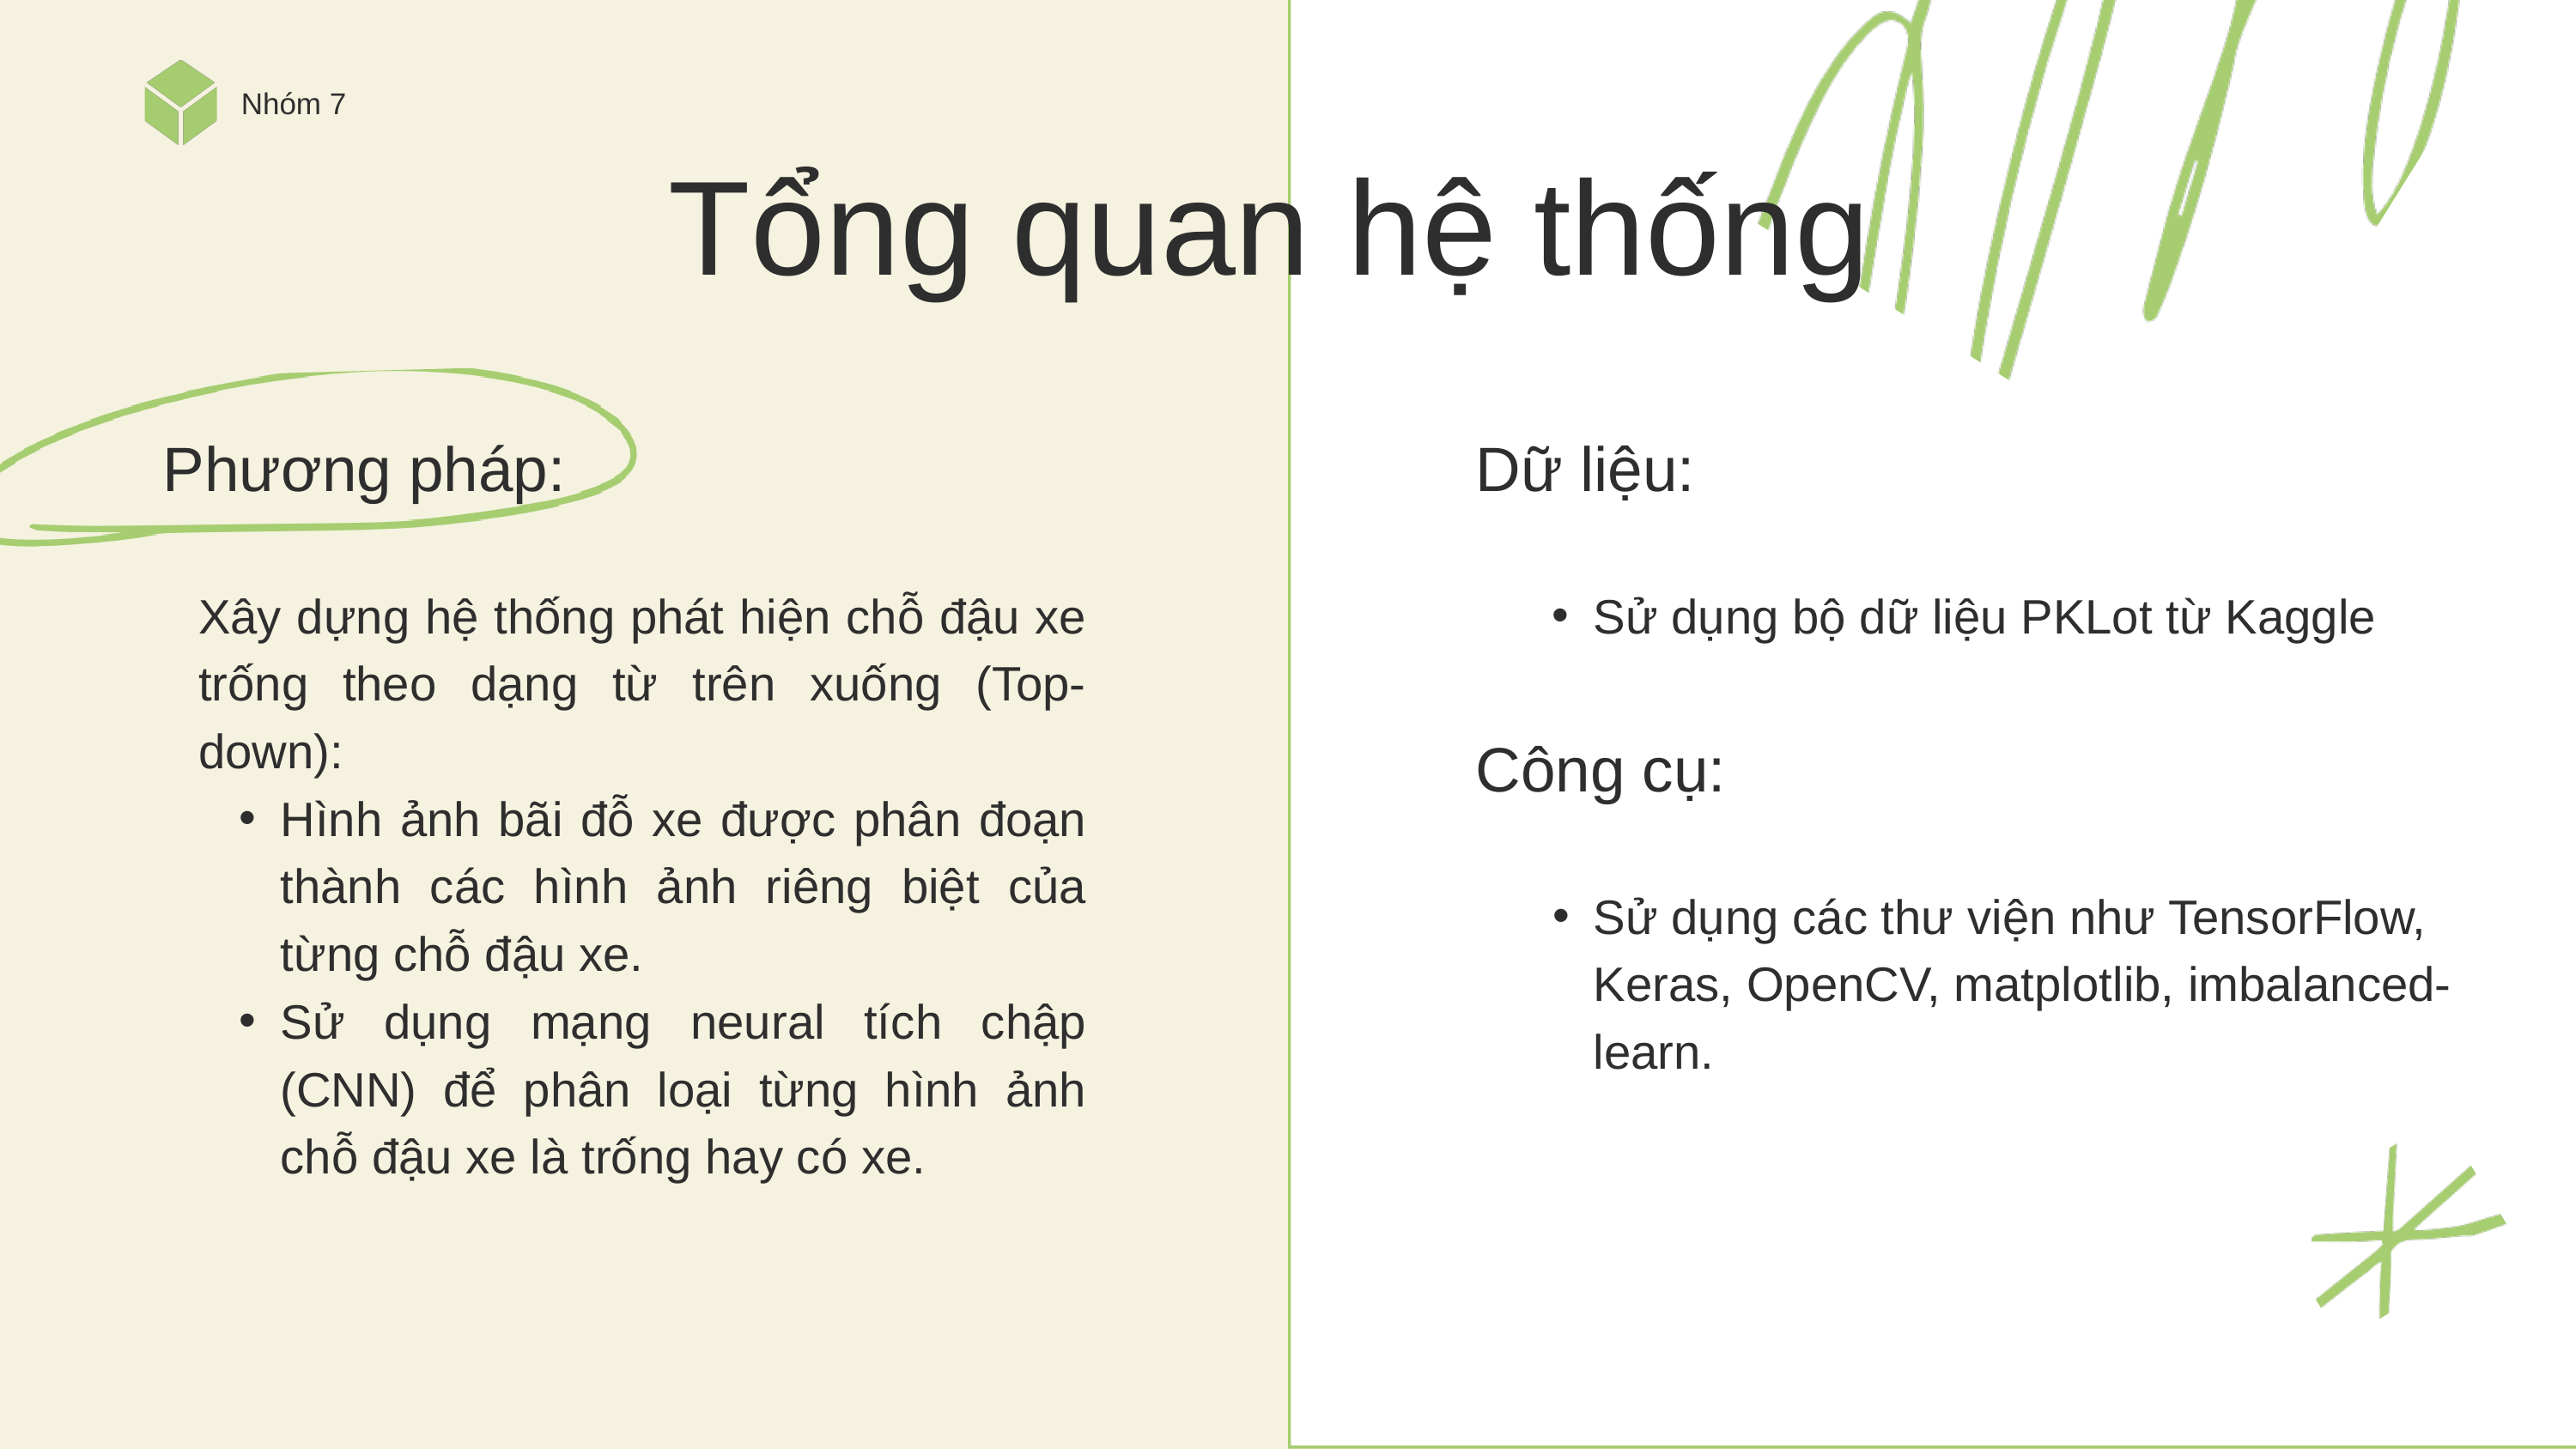

Nhóm 7
Tổng quan hệ thống

Phương pháp:
Dữ liệu:

Xây dựng hệ thống phát hiện chỗ đậu xe trống theo dạng từ trên xuống (Top-down):
Hình ảnh bãi đỗ xe được phân đoạn thành các hình ảnh riêng biệt của từng chỗ đậu xe.
Sử dụng mạng neural tích chập (CNN) để phân loại từng hình ảnh chỗ đậu xe là trống hay có xe.

Sử dụng bộ dữ liệu PKLot từ Kaggle
Công cụ:

Sử dụng các thư viện như TensorFlow, Keras, OpenCV, matplotlib, imbalanced-learn.